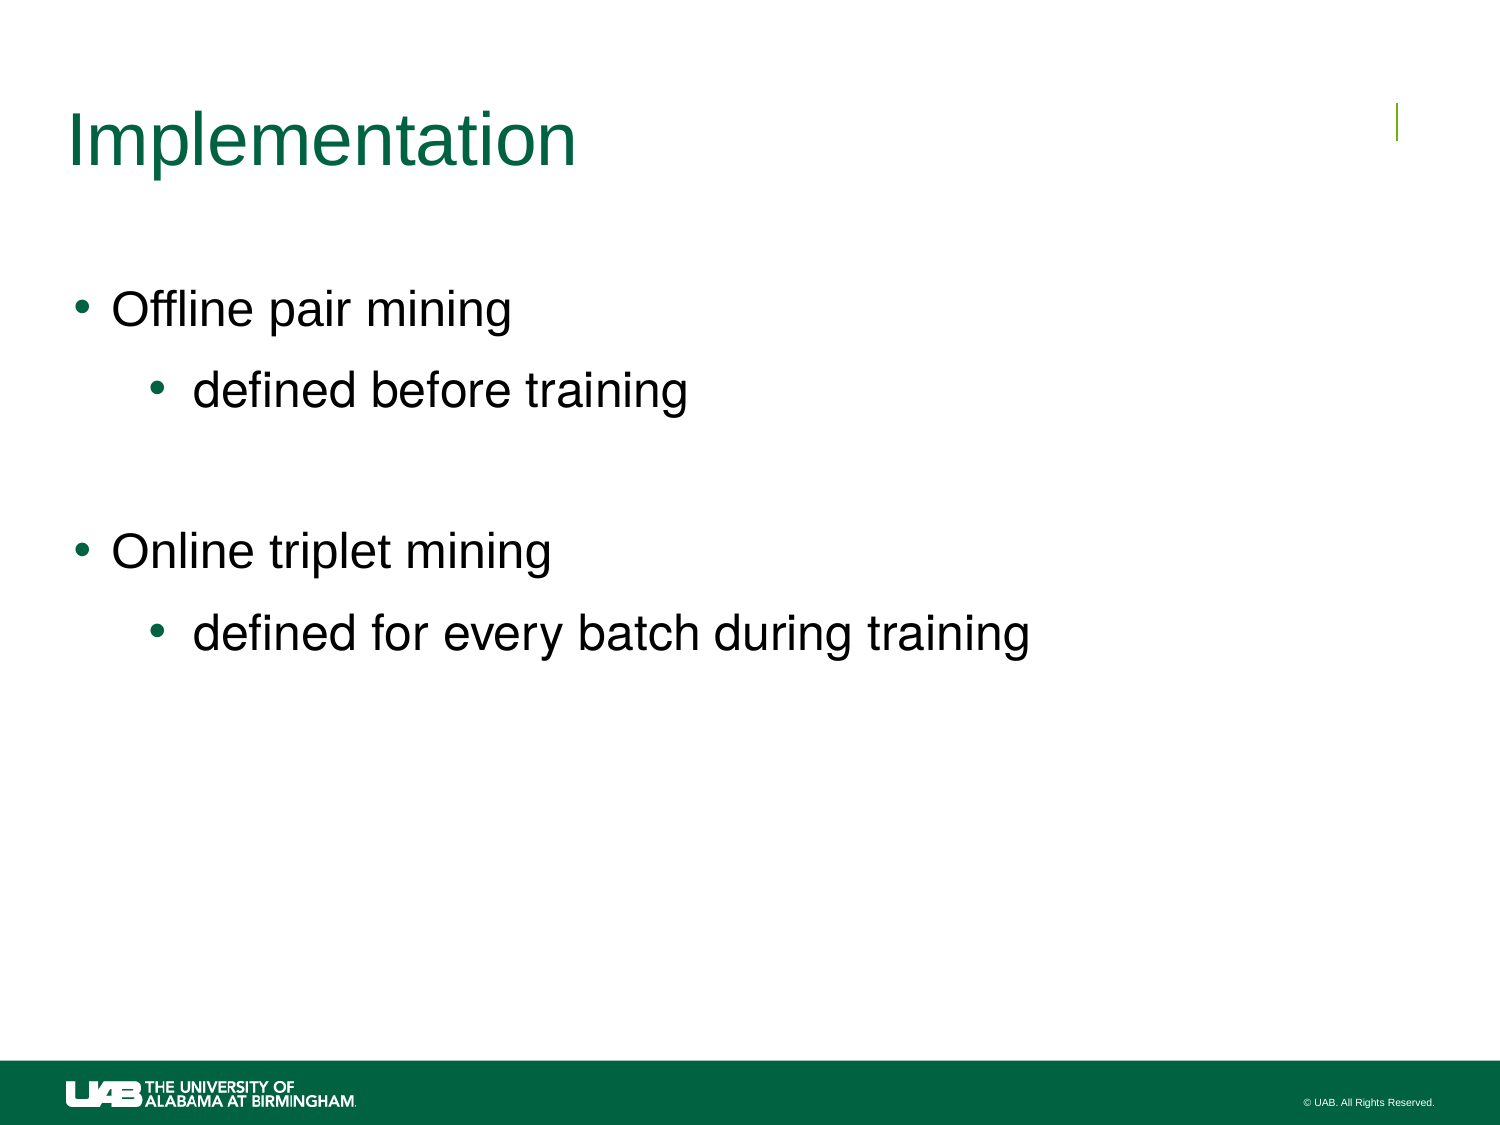

# Implementation
Offline pair mining
defined before training

Online triplet mining
defined for every batch during training